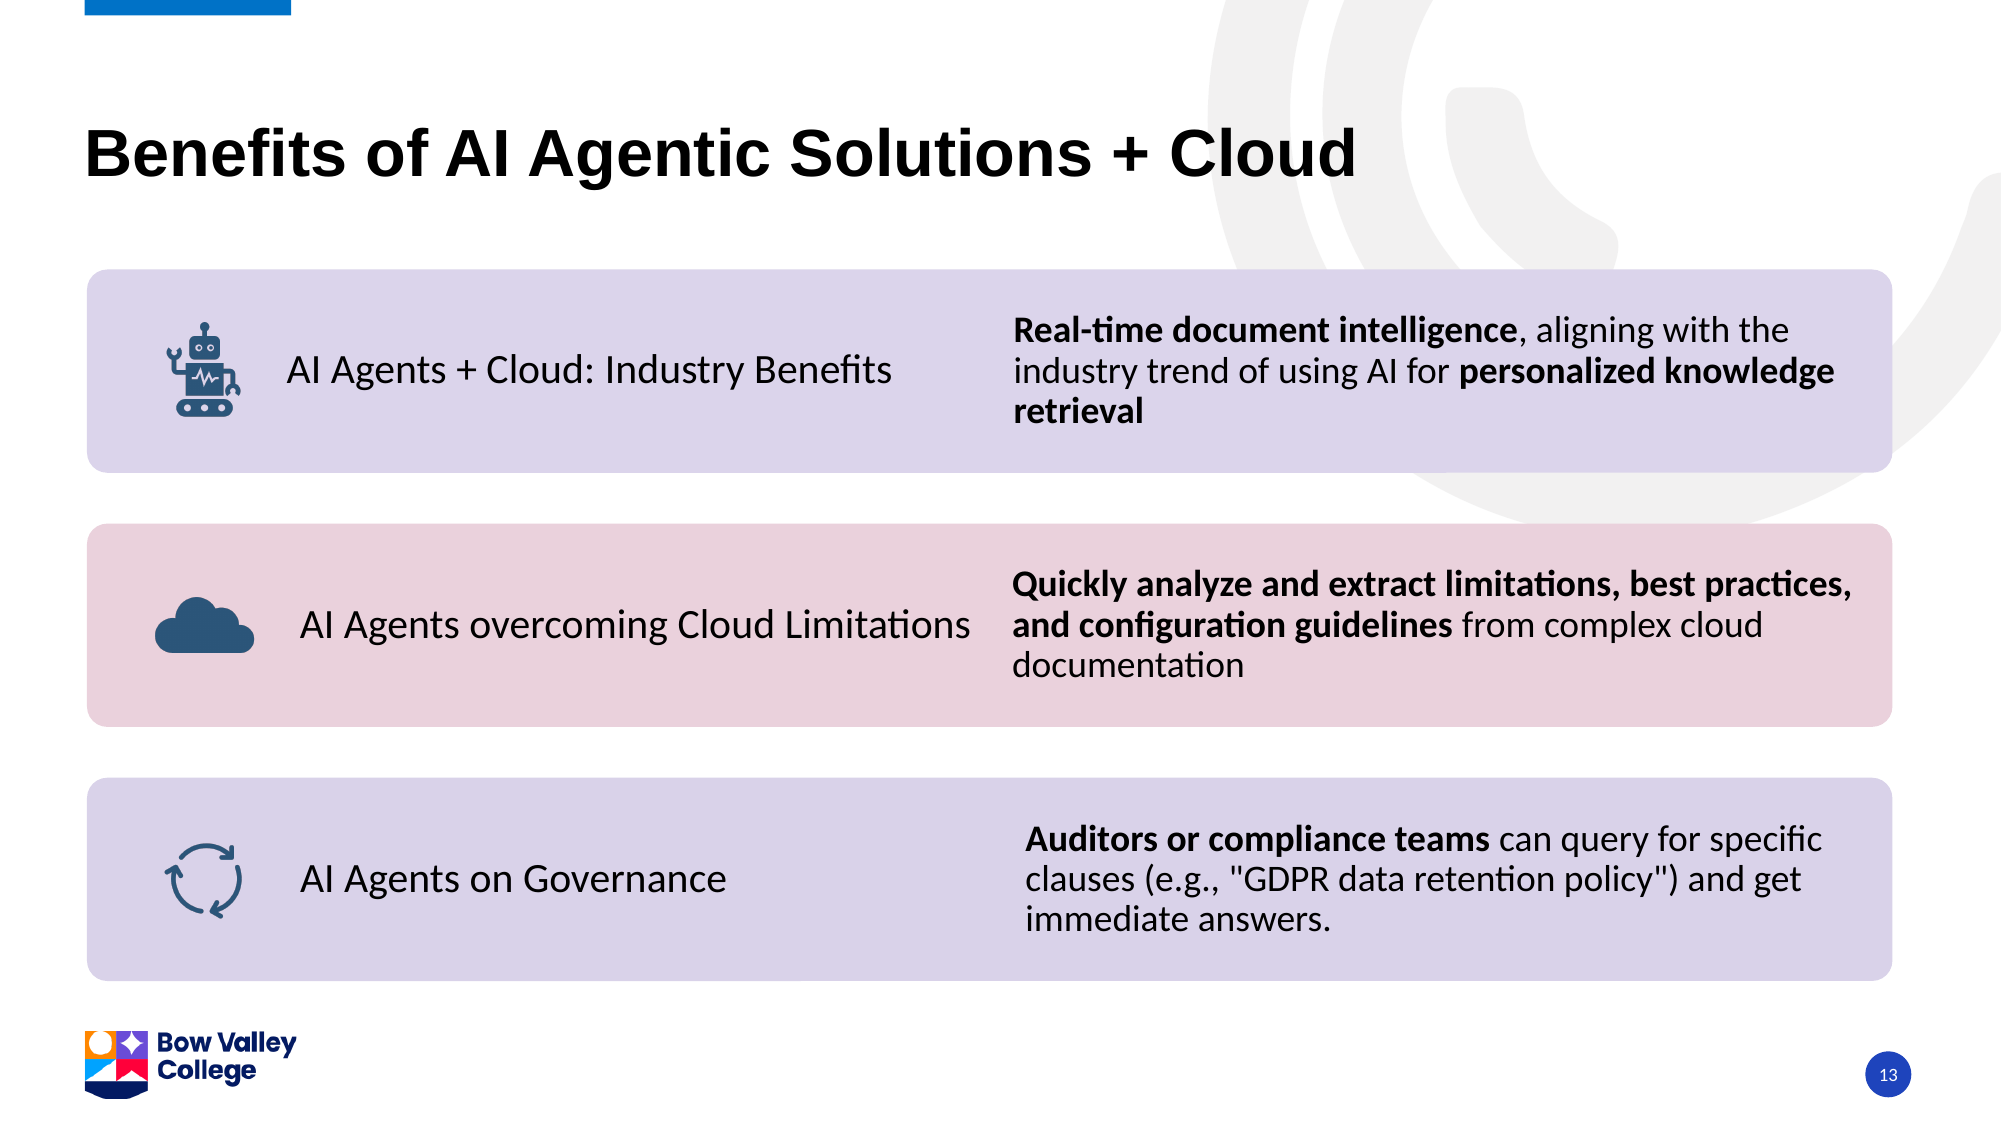

# Benefits of AI Agentic Solutions + Cloud

AI Agents + Cloud: Industry Benefits

Real-time document intelligence, aligning with the industry trend of using AI for personalized knowledge retrieval

AI Agents overcoming Cloud Limitations

Quickly analyze and extract limitations, best practices, and configuration guidelines from complex cloud documentation

AI Agents on Governance

Auditors or compliance teams can query for specific clauses (e.g., "GDPR data retention policy") and get immediate answers.

13